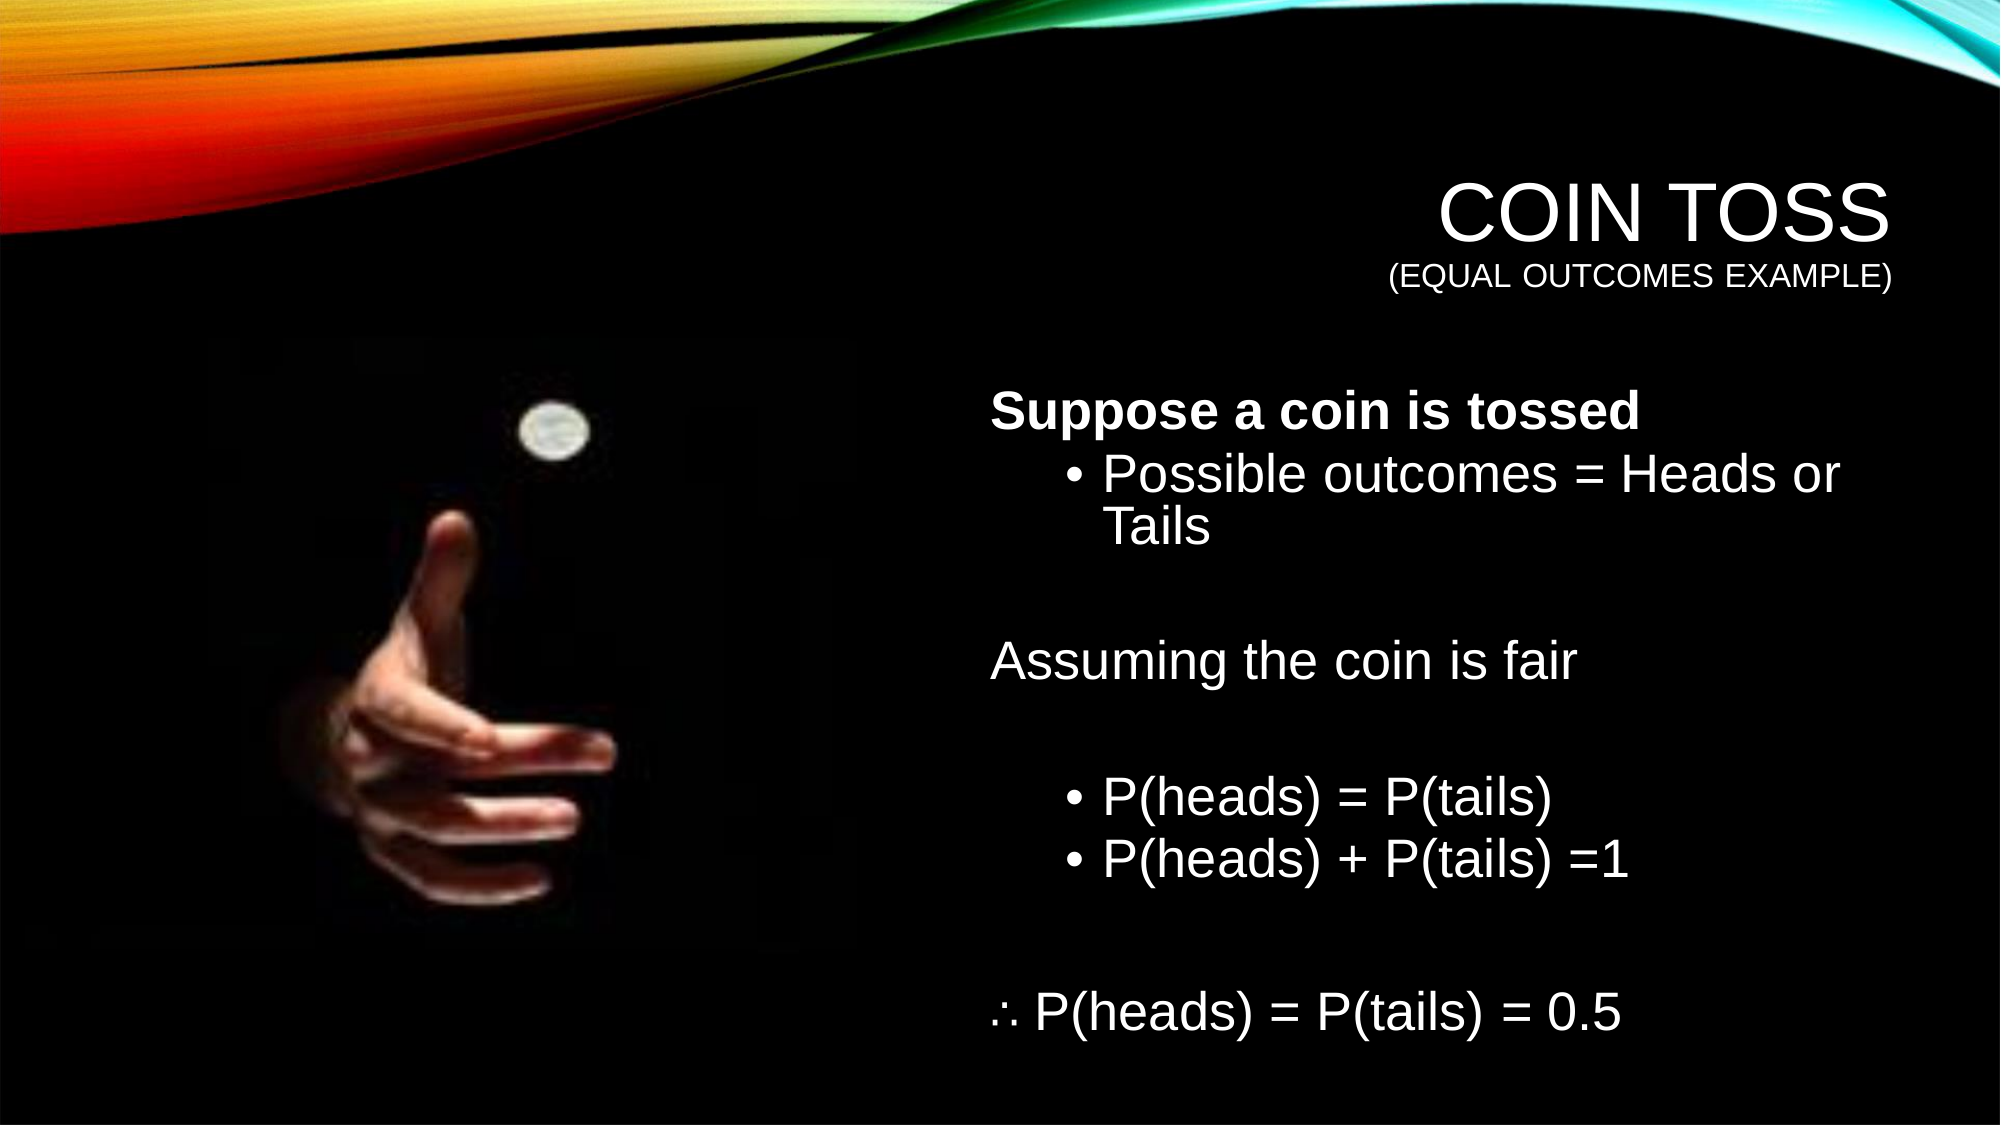

COIN TOSS
(EQUAL OUTCOMES EXAMPLE)
Suppose a coin is tossed
• Possible outcomes = Heads or
Tails
Assuming the coin is fair
• P(heads) = P(tails)
• P(heads) + P(tails) =1
∴ P(heads) = P(tails) = 0.5